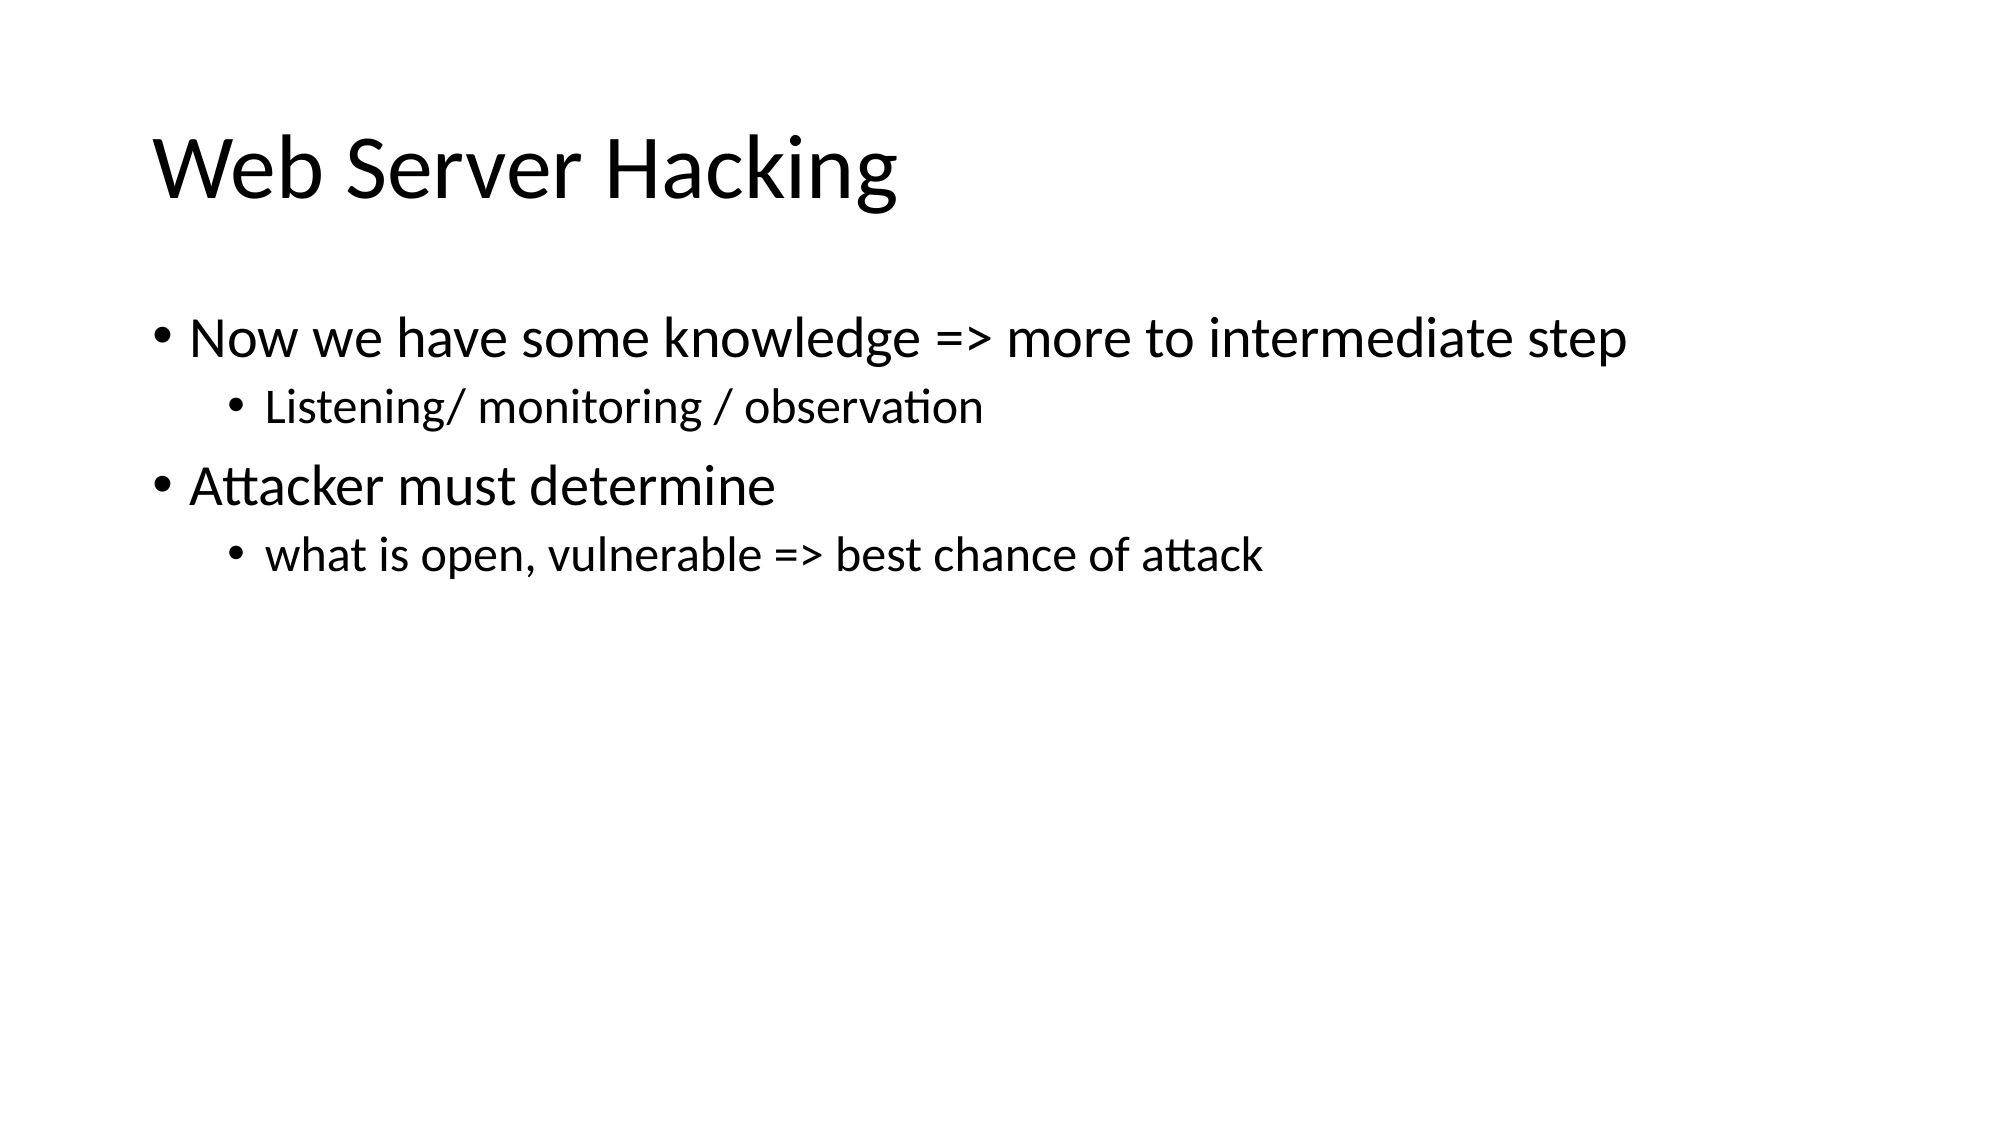

# Web Server Hacking
Now we have some knowledge => more to intermediate step
Listening/ monitoring / observation
Attacker must determine
what is open, vulnerable => best chance of attack